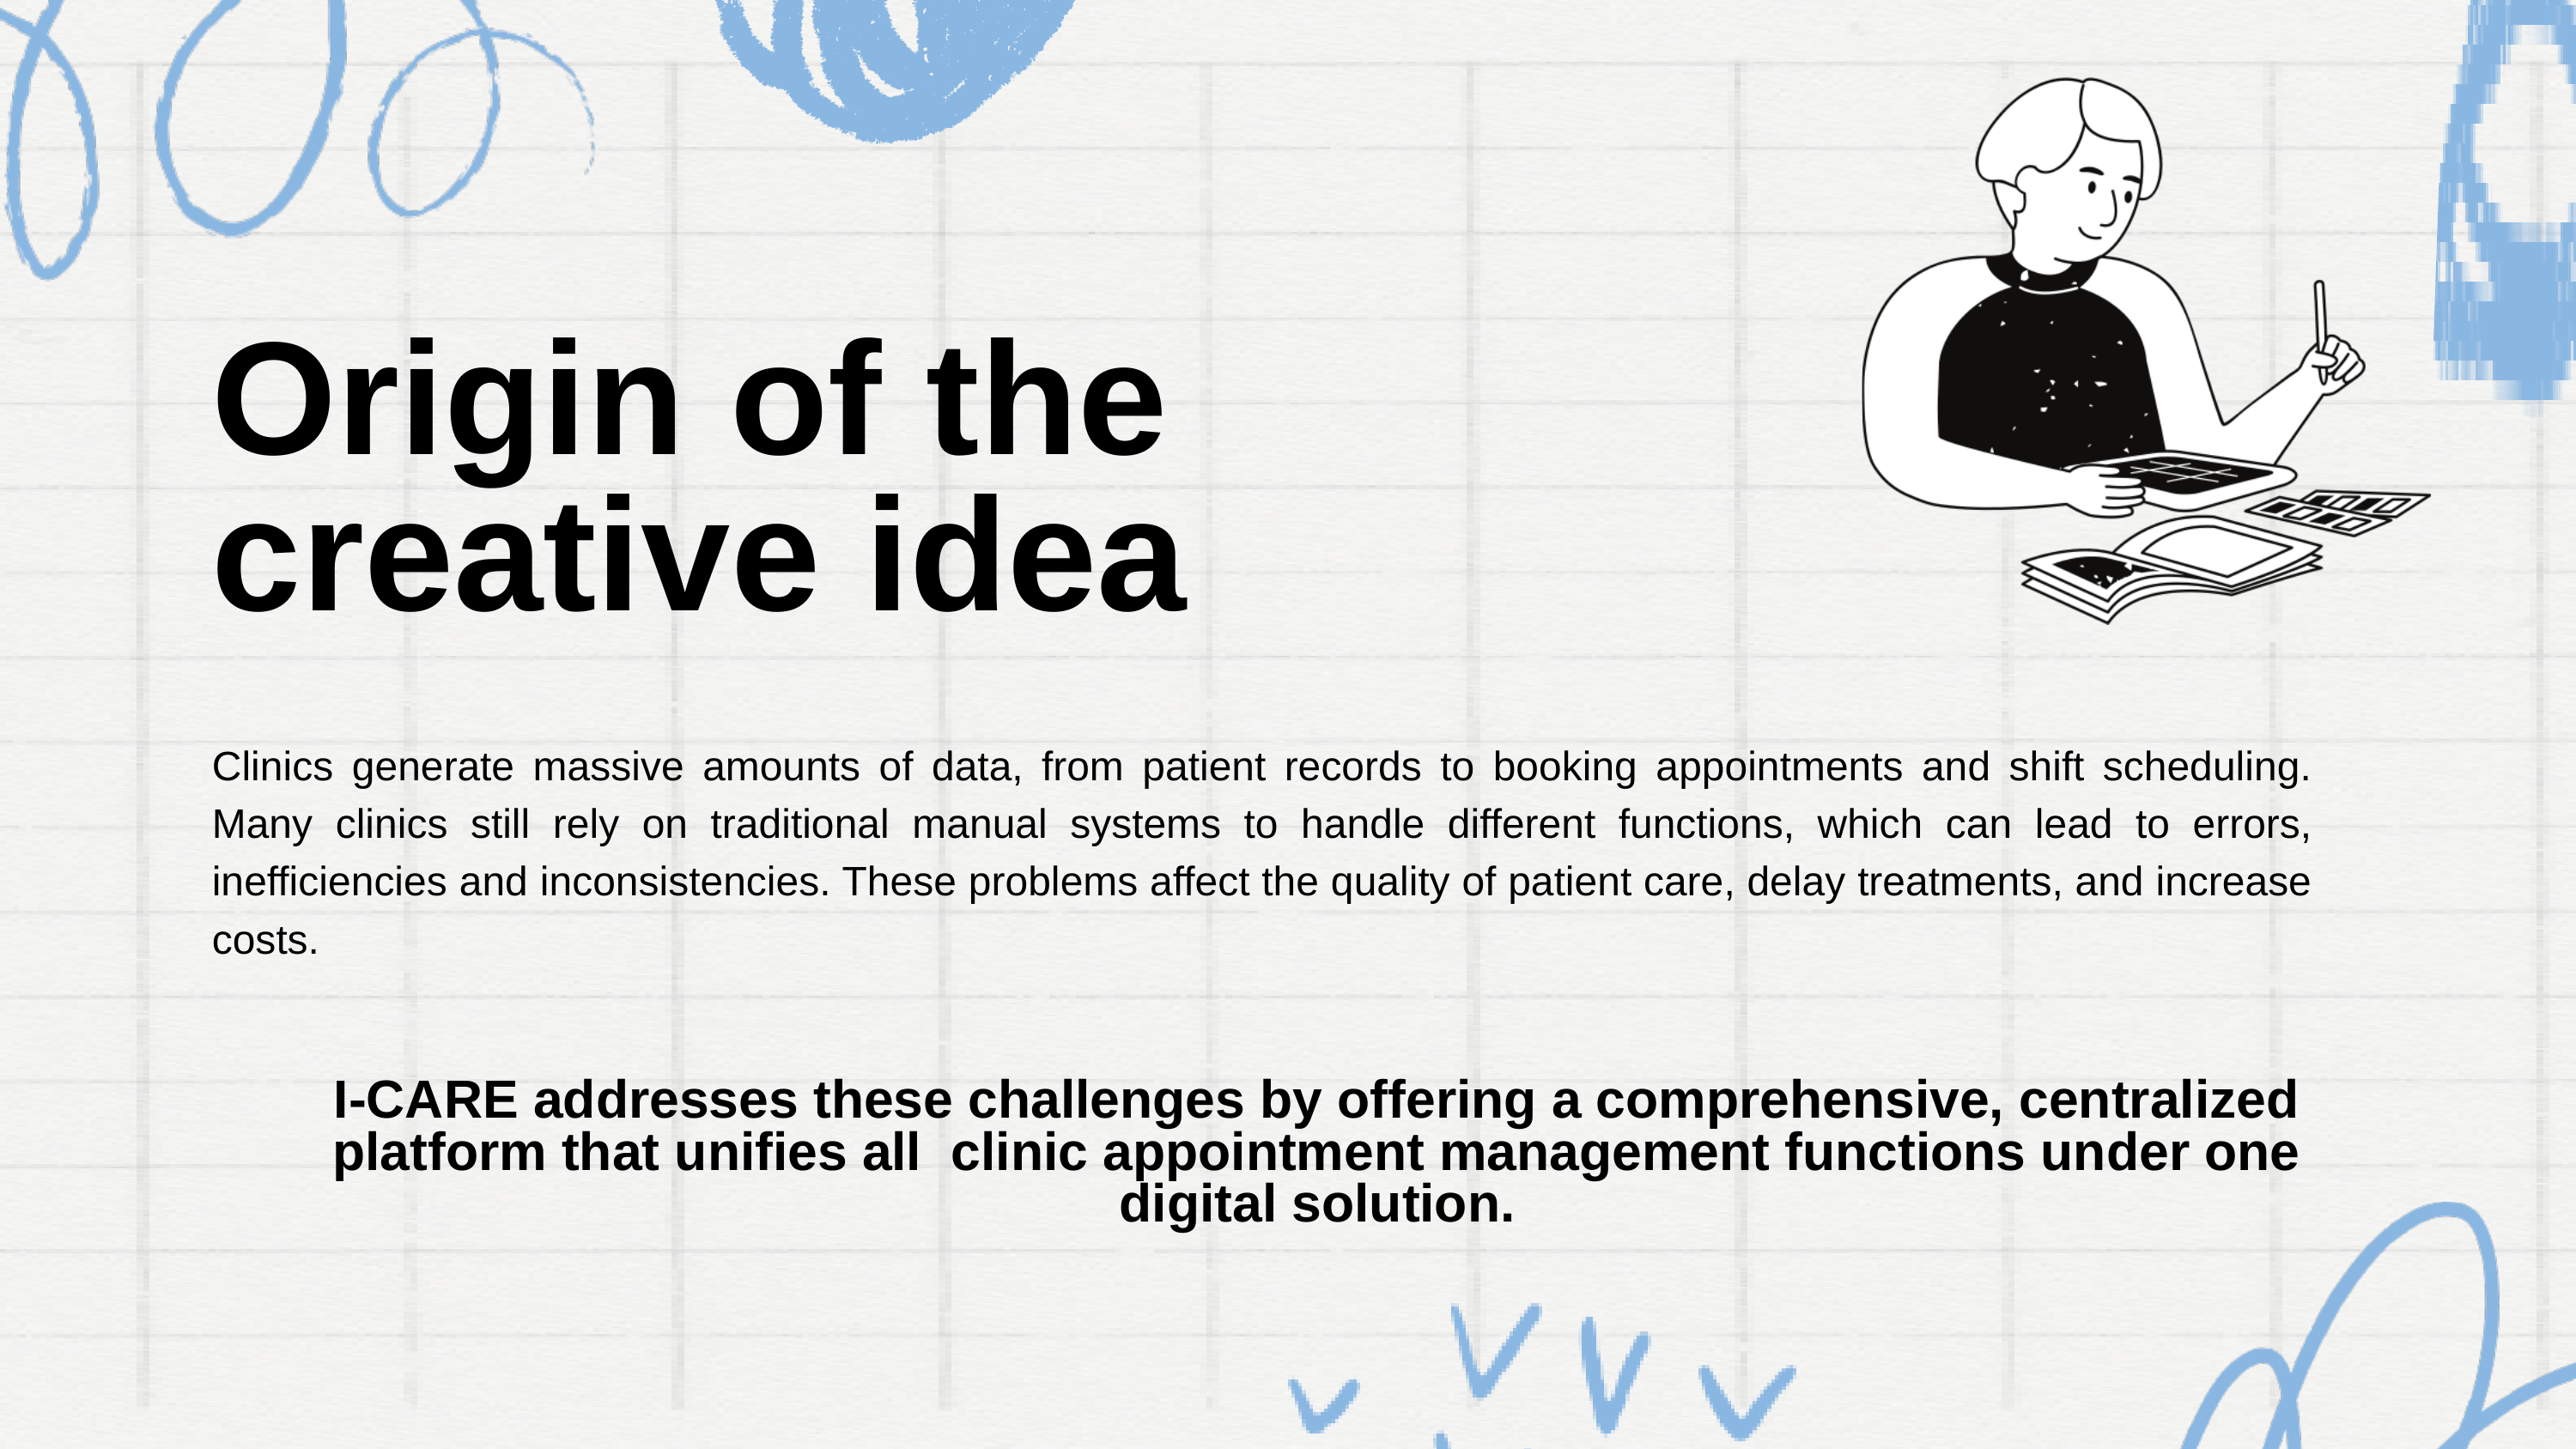

Origin of the creative idea
Clinics generate massive amounts of data, from patient records to booking appointments and shift scheduling. Many clinics still rely on traditional manual systems to handle different functions, which can lead to errors, inefficiencies and inconsistencies. These problems affect the quality of patient care, delay treatments, and increase costs.

I-CARE addresses these challenges by offering a comprehensive, centralized platform that unifies all  clinic appointment management functions under one digital solution.